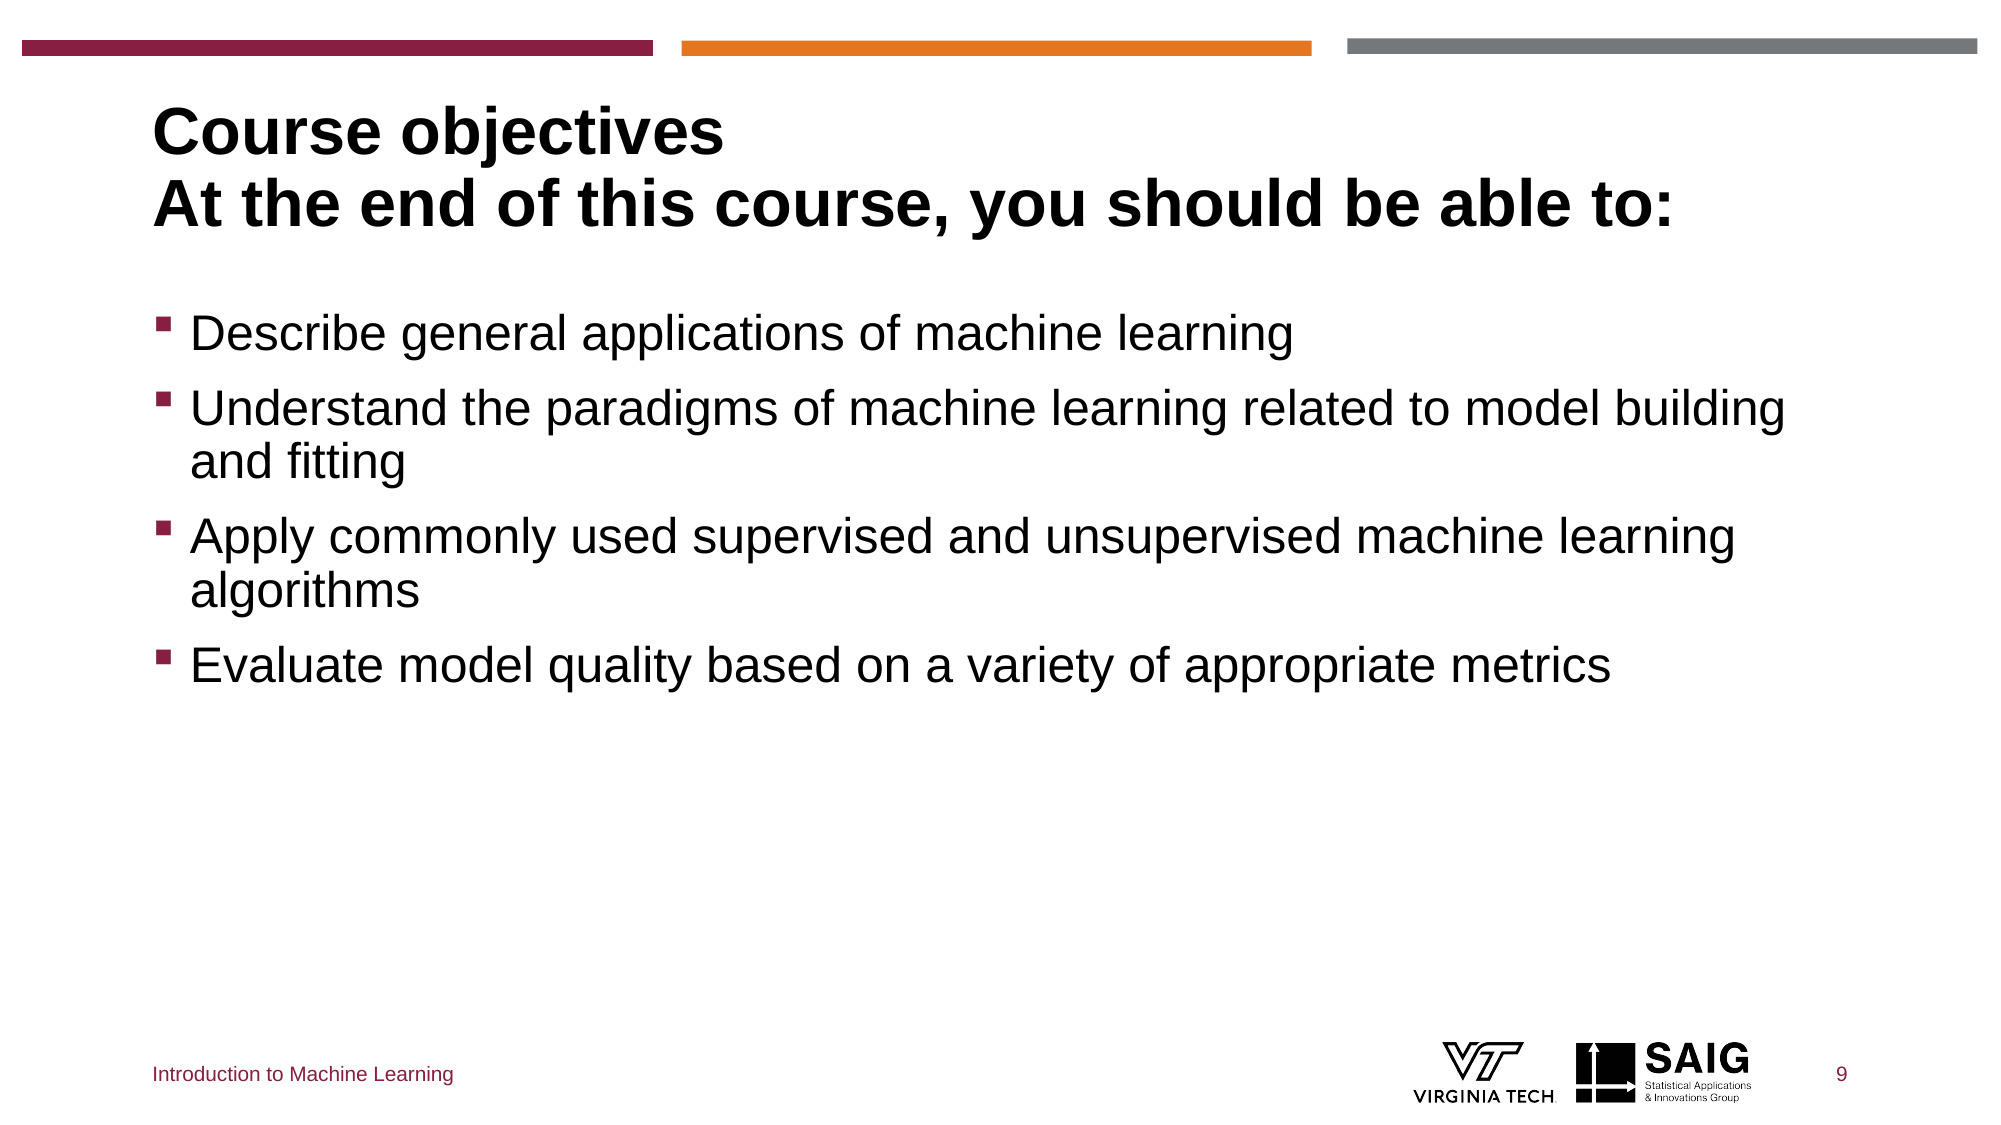

# Course objectives At the end of this course, you should be able to:
Describe general applications of machine learning
Understand the paradigms of machine learning related to model building and fitting
Apply commonly used supervised and unsupervised machine learning algorithms
Evaluate model quality based on a variety of appropriate metrics

Introduction to Machine Learning
9